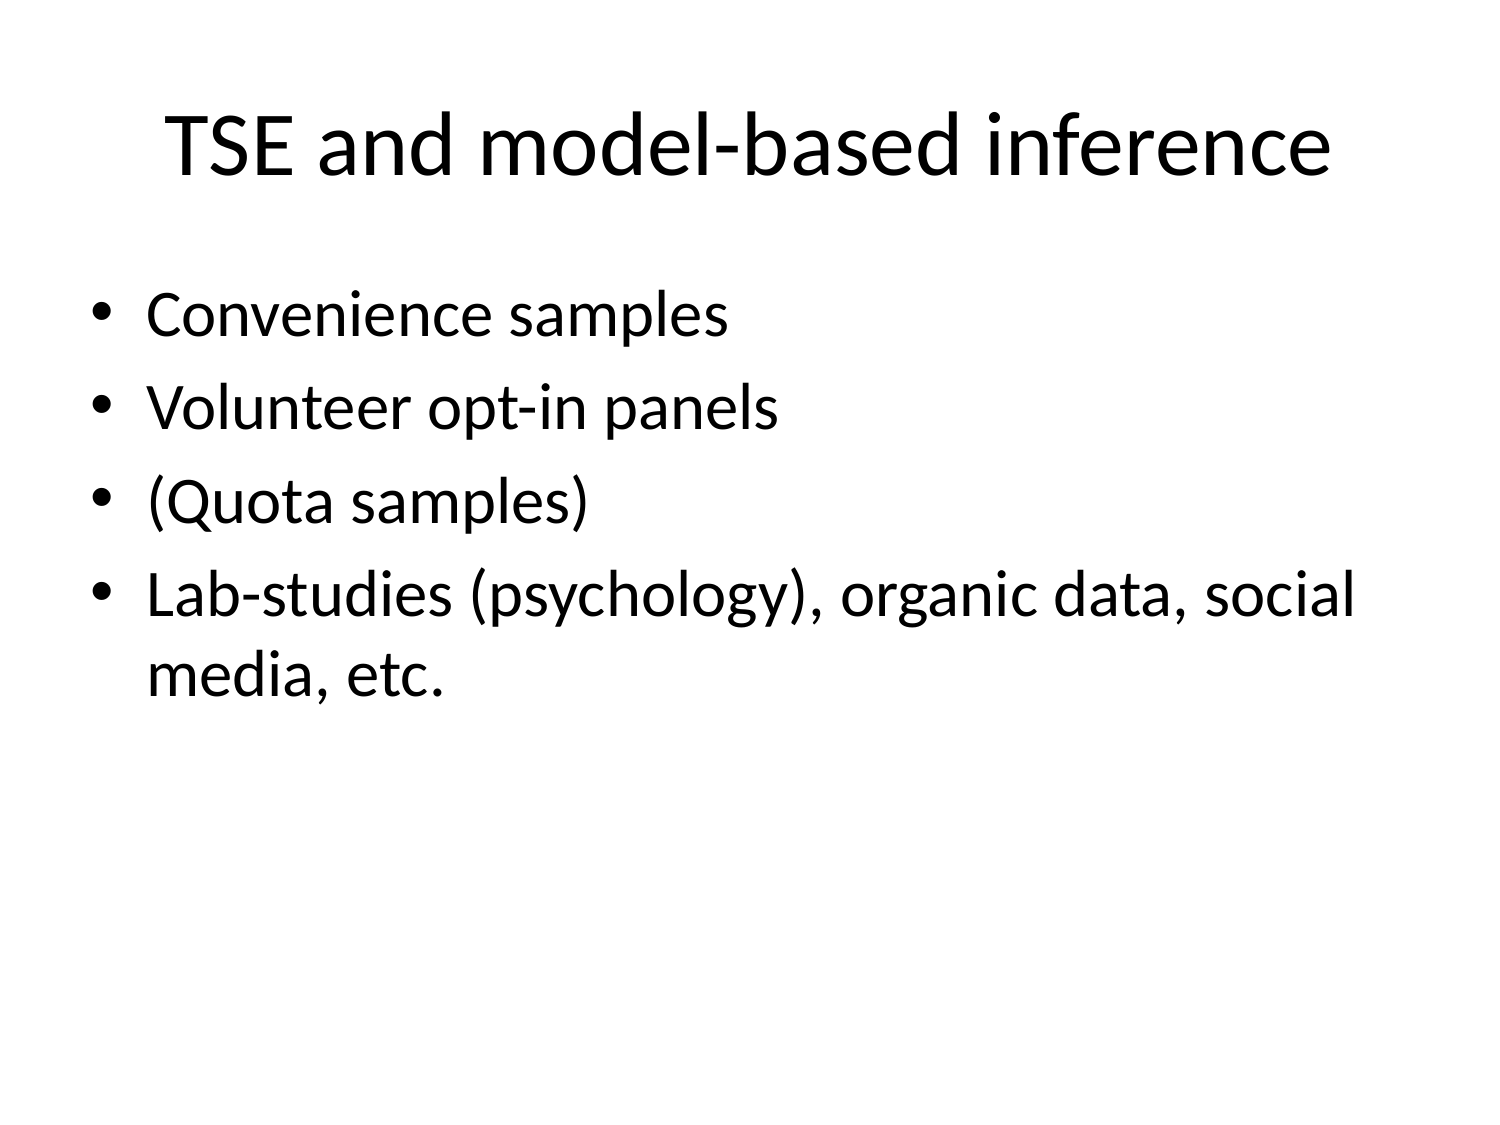

# TSE and model-based inference
Convenience samples
Volunteer opt-in panels
(Quota samples)
Lab-studies (psychology), organic data, social media, etc.